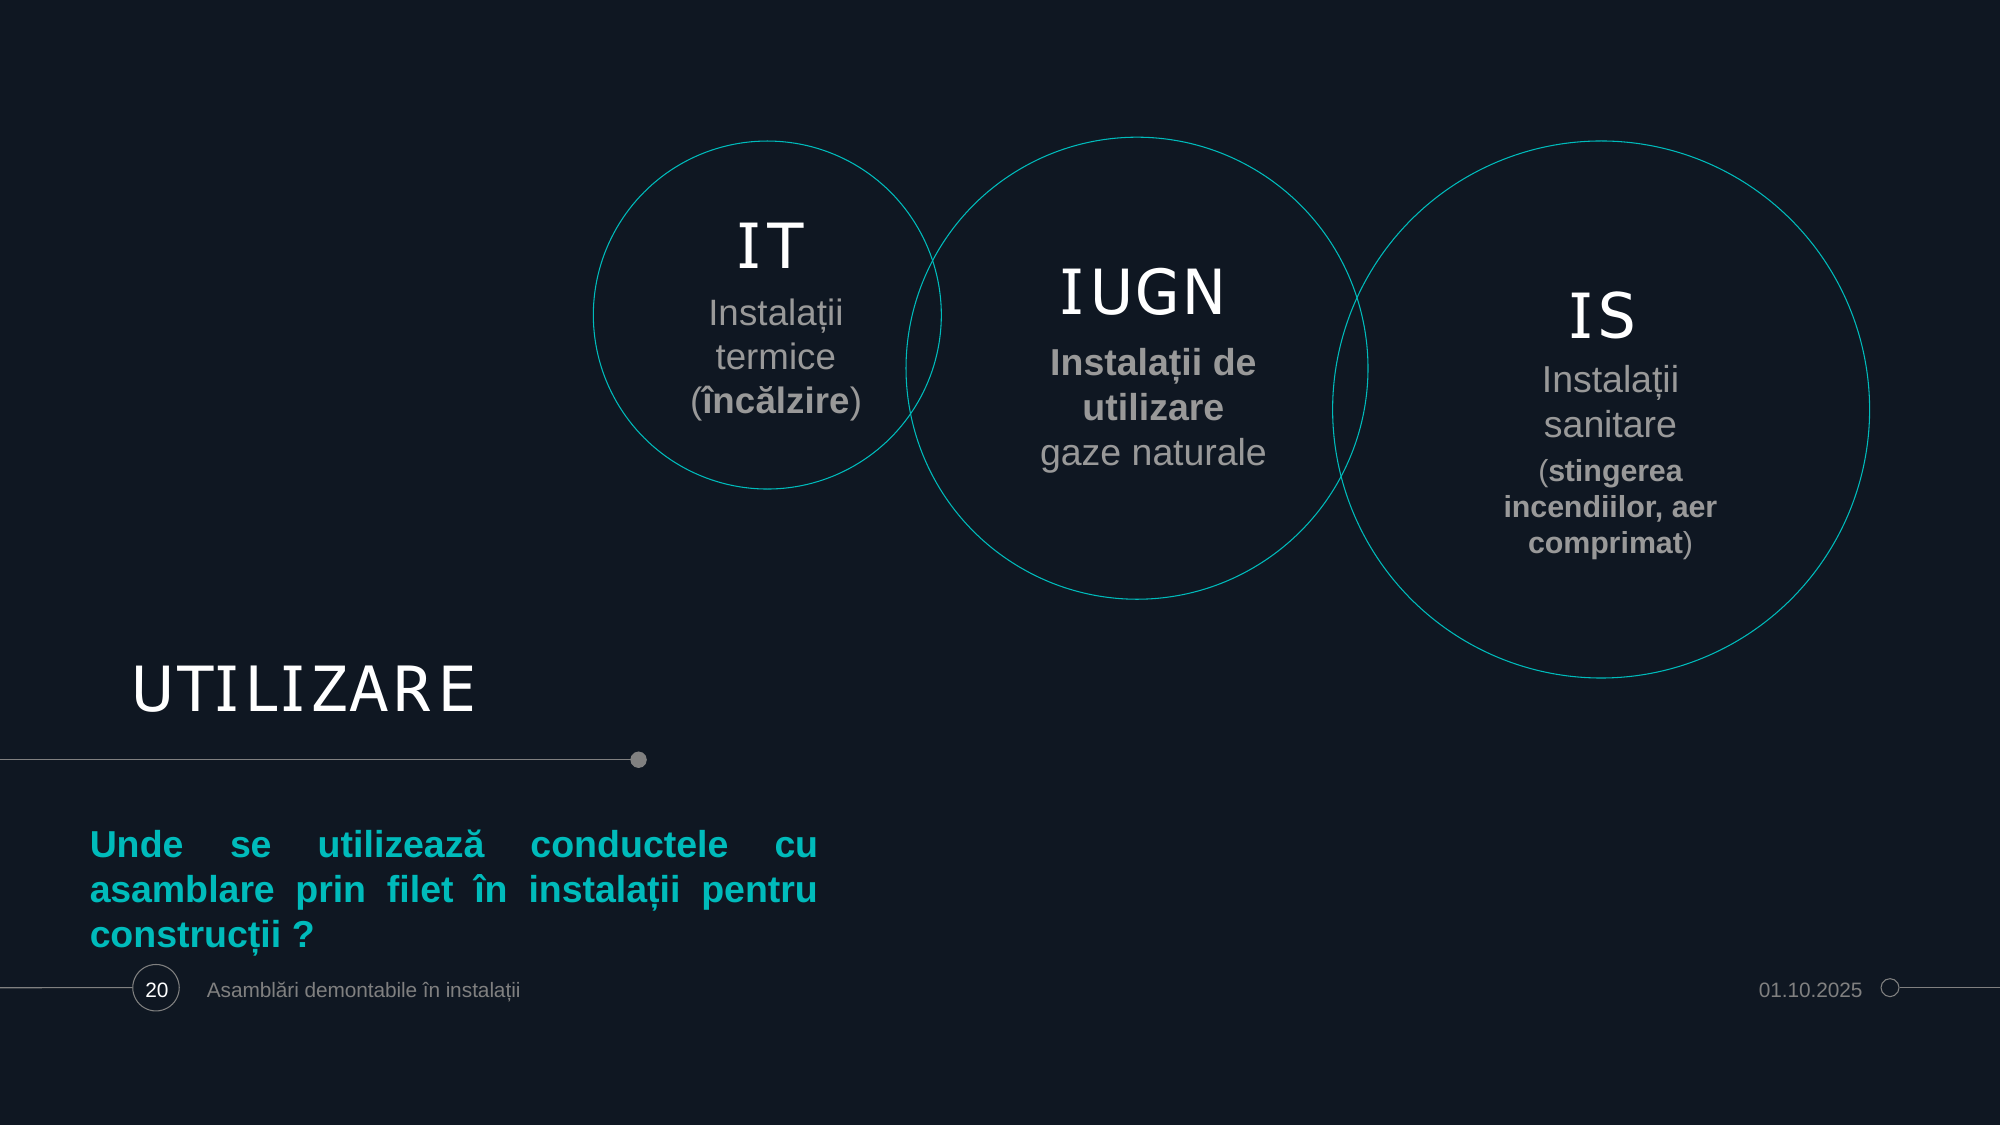

IT
IUGN
IS
Instalații termice (încălzire)

Instalații de utilizare gaze naturale

Instalații sanitare

(stingerea incendiilor, aer comprimat)

# UTILIZARE
Unde se utilizează conductele cu asamblare prin filet în instalații pentru construcții ?
Asamblări demontabile în instalații
01.10.2025
20